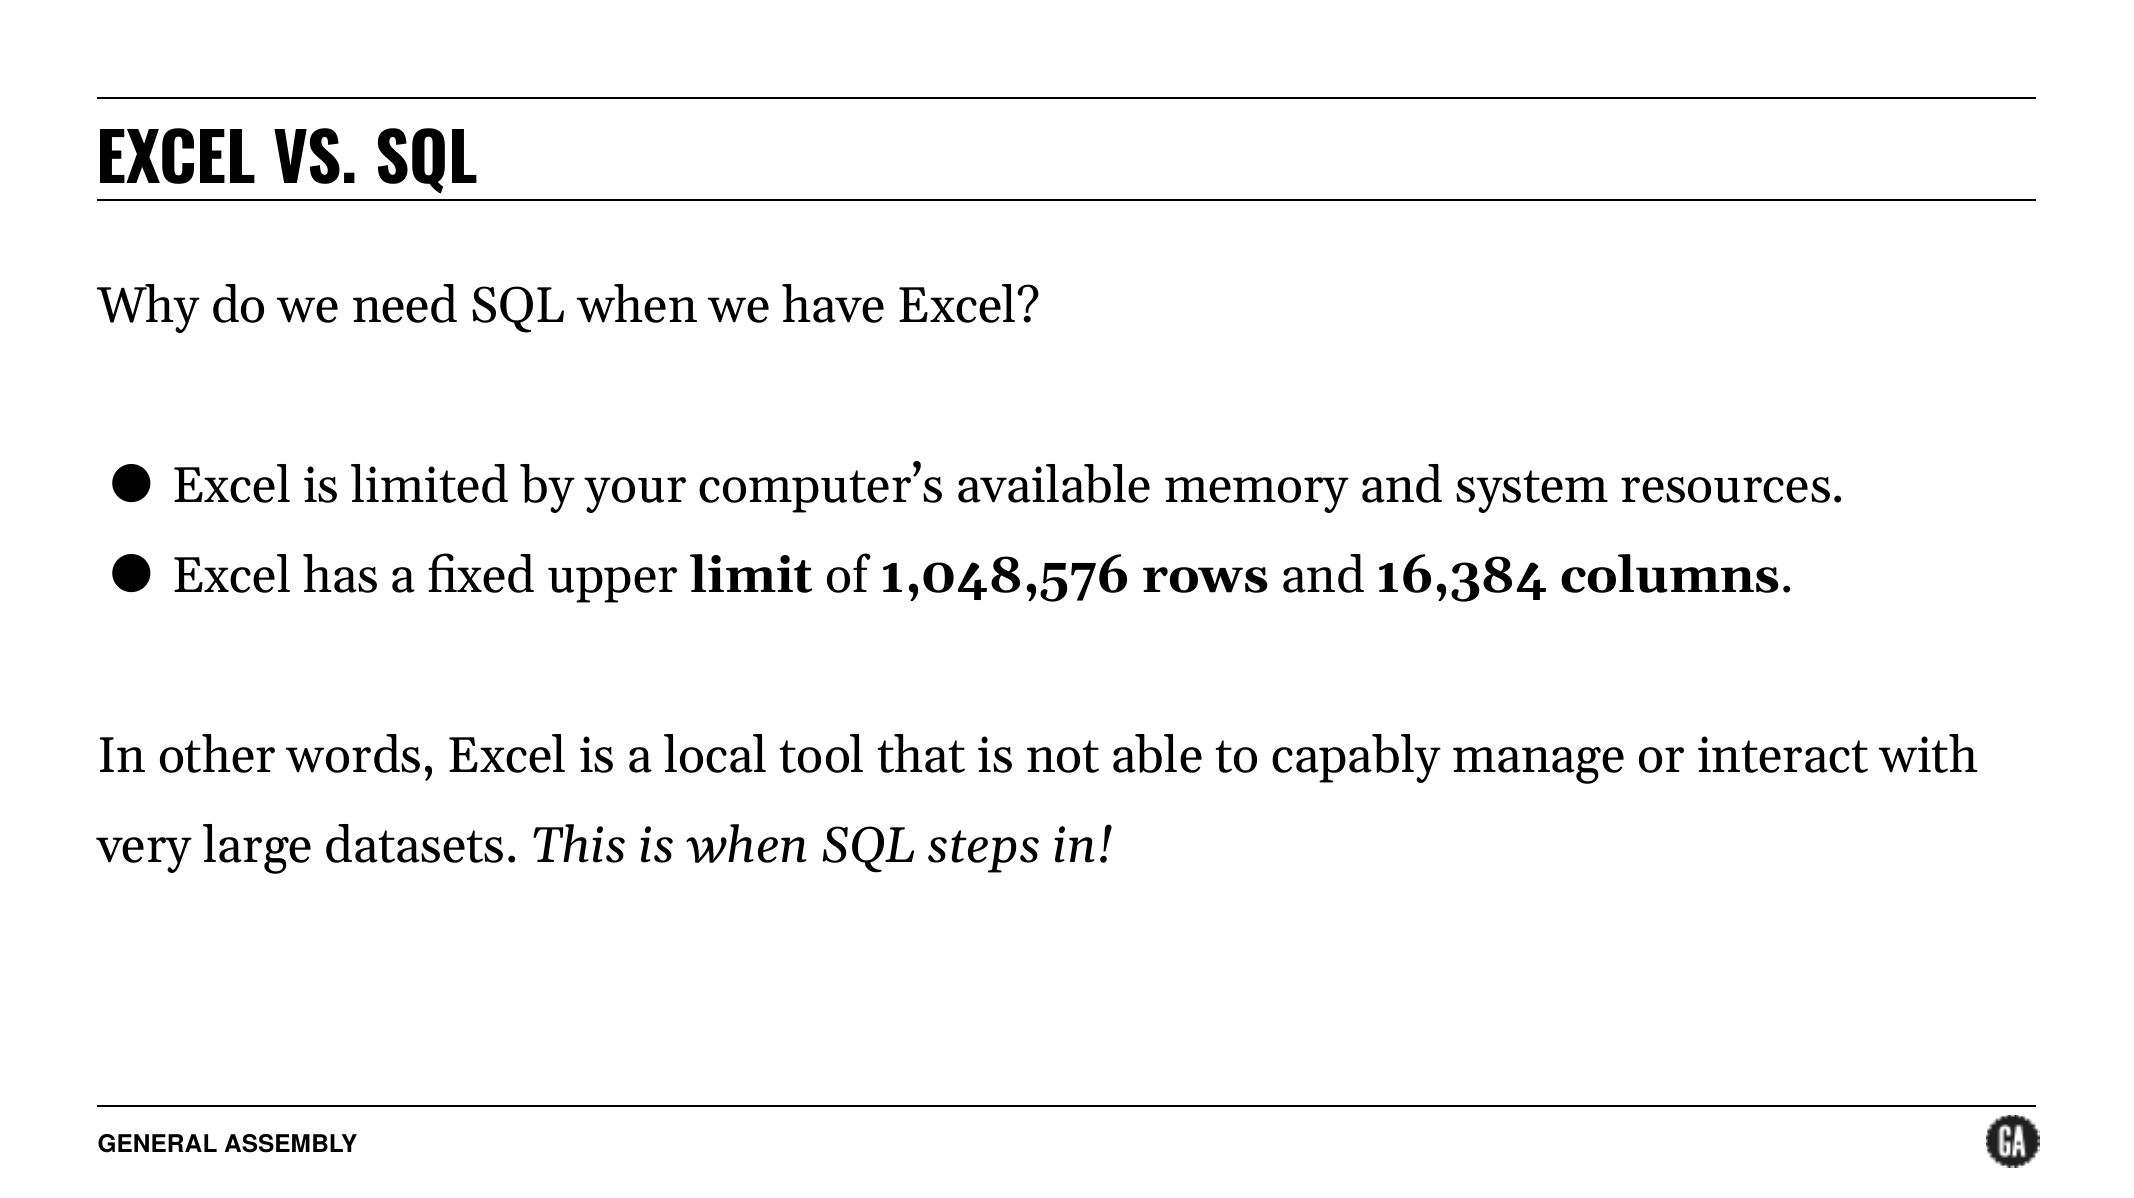

# EXCEL VS. SQL
Why do we need SQL when we have Excel?

Excel is limited by your computer’s available memory and system resources.
Excel has a fixed upper limit of 1,048,576 rows and 16,384 columns.

In other words, Excel is a local tool that is not able to capably manage or interact with very large datasets. This is when SQL steps in!